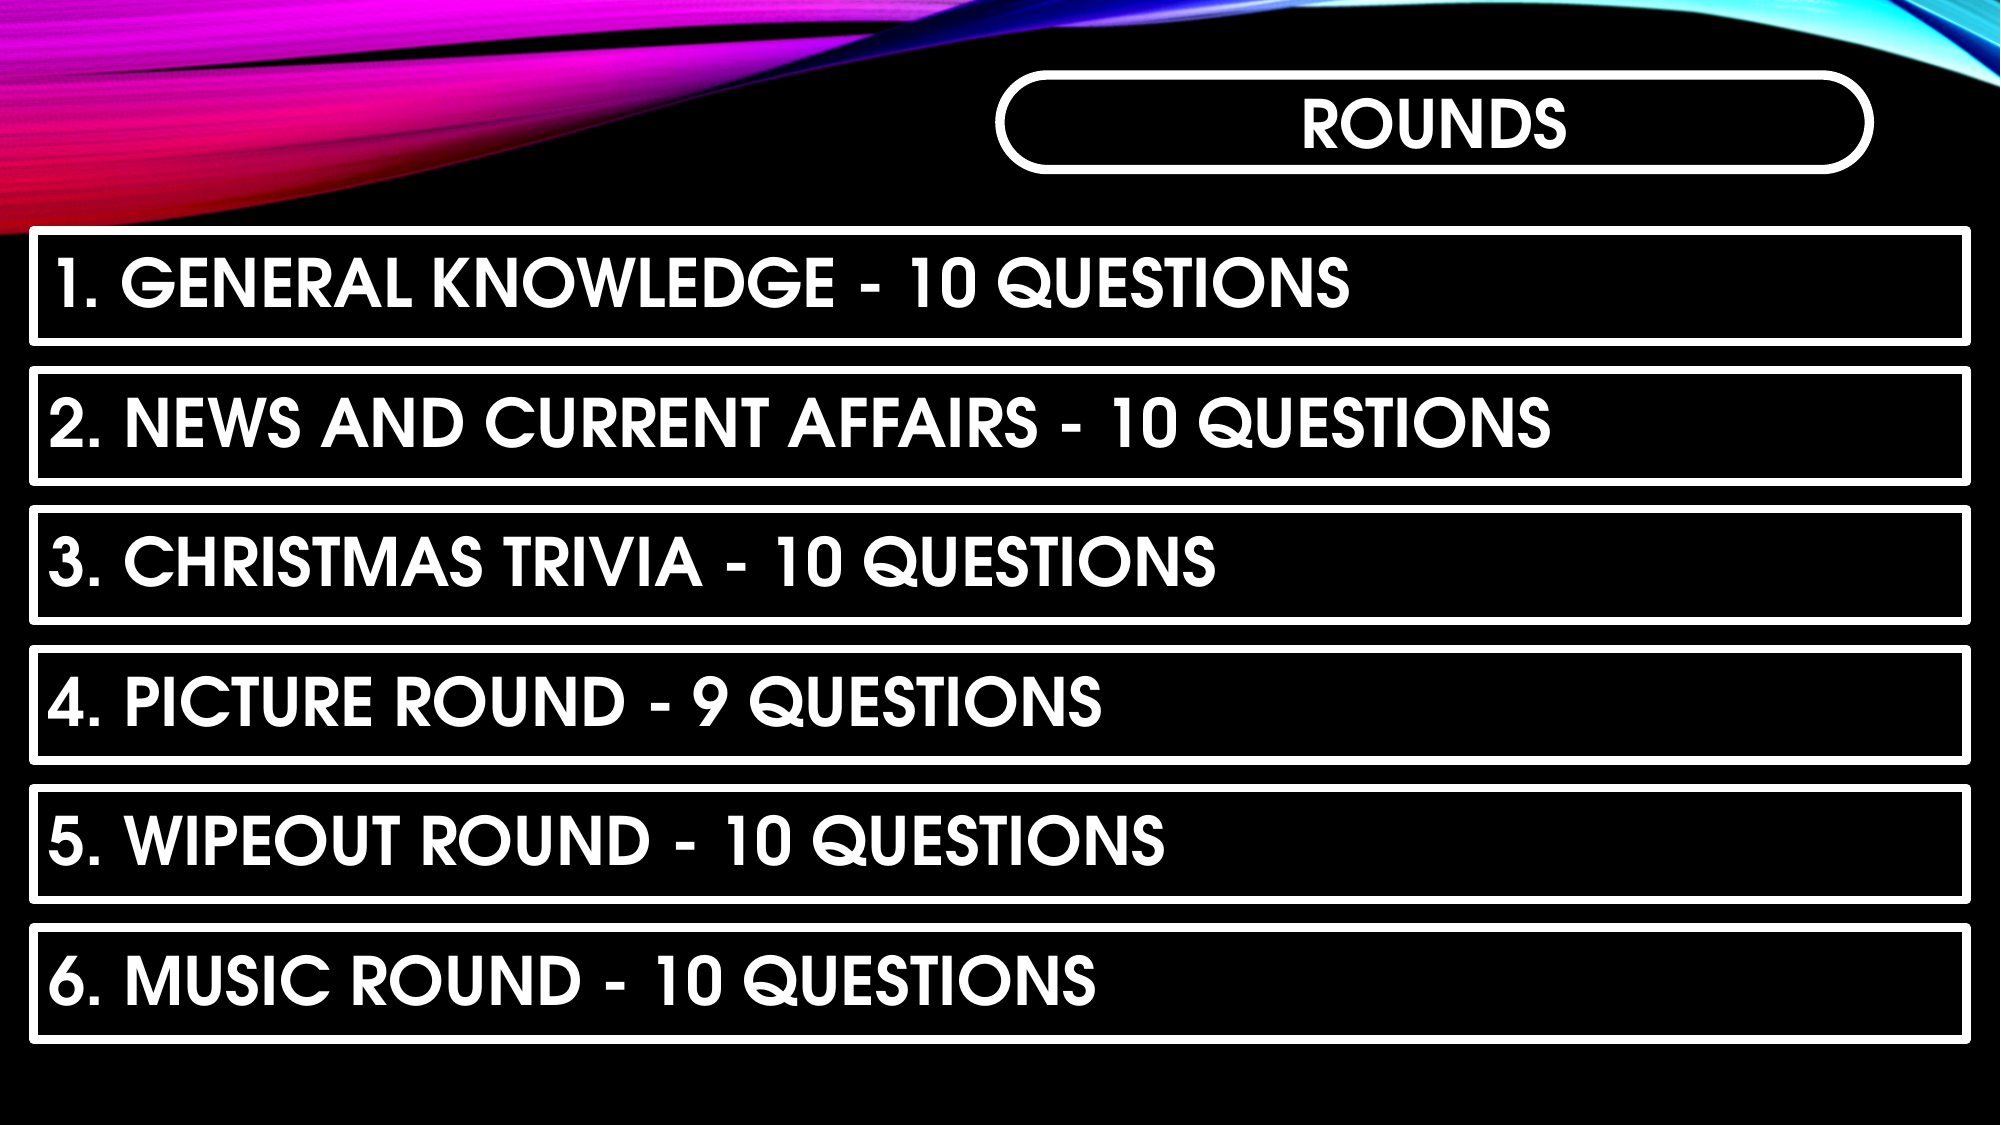

1. GENERAL KNOWLEDGE - 10 QUESTIONS
2. NEWS AND CURRENT AFFAIRS - 10 QUESTIONS
3. CHRISTMAS TRIVIA - 10 QUESTIONS
4. PICTURE ROUND - 9 QUESTIONS
5. WIPEOUT ROUND - 10 QUESTIONS
6. MUSIC ROUND - 10 QUESTIONS